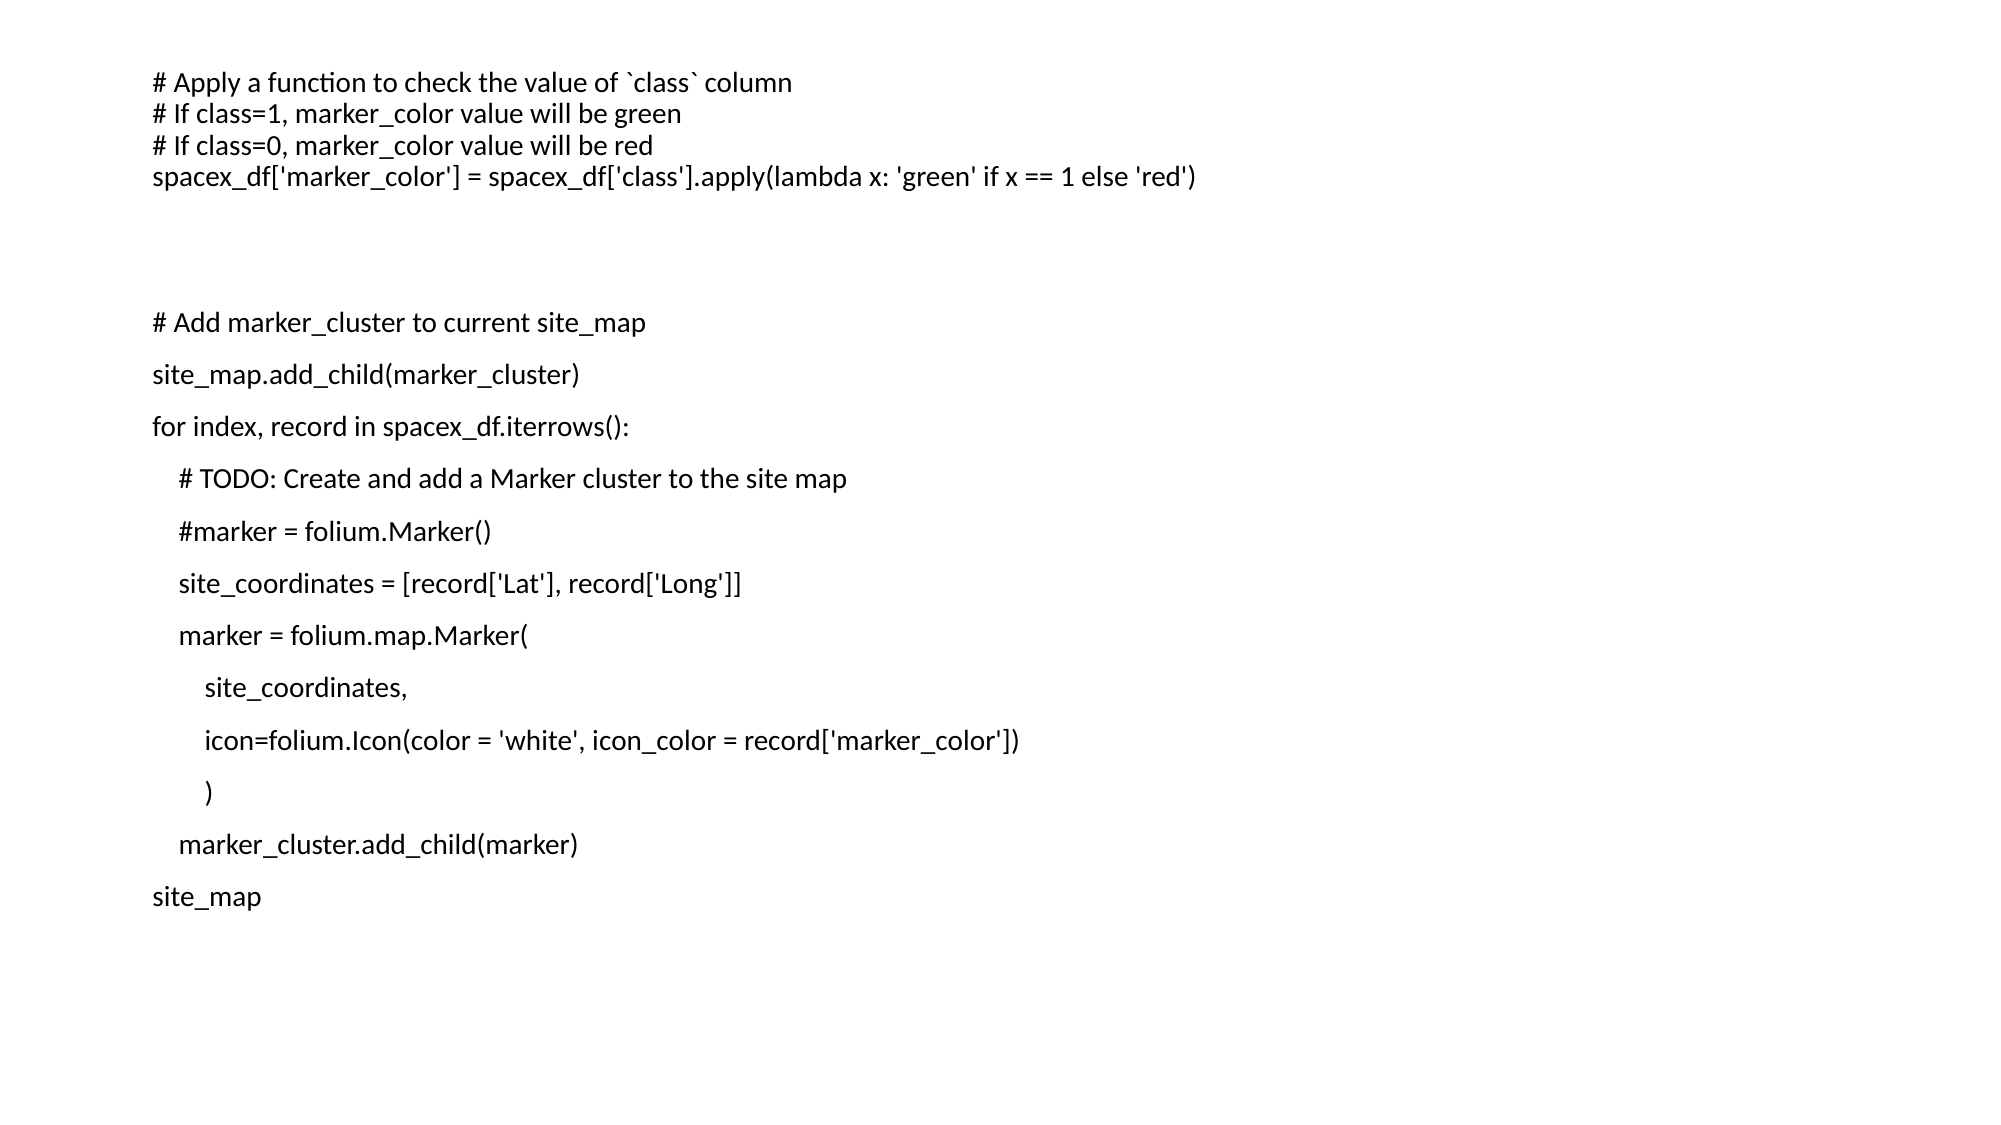

# # Apply a function to check the value of `class` column
# If class=1, marker_color value will be green
# If class=0, marker_color value will be red
spacex_df['marker_color'] = spacex_df['class'].apply(lambda x: 'green' if x == 1 else 'red')
# Add marker_cluster to current site_map
site_map.add_child(marker_cluster)
for index, record in spacex_df.iterrows():
    # TODO: Create and add a Marker cluster to the site map
    #marker = folium.Marker()
    site_coordinates = [record['Lat'], record['Long']]
    marker = folium.map.Marker(
        site_coordinates,
        icon=folium.Icon(color = 'white', icon_color = record['marker_color'])
        )
    marker_cluster.add_child(marker)
site_map